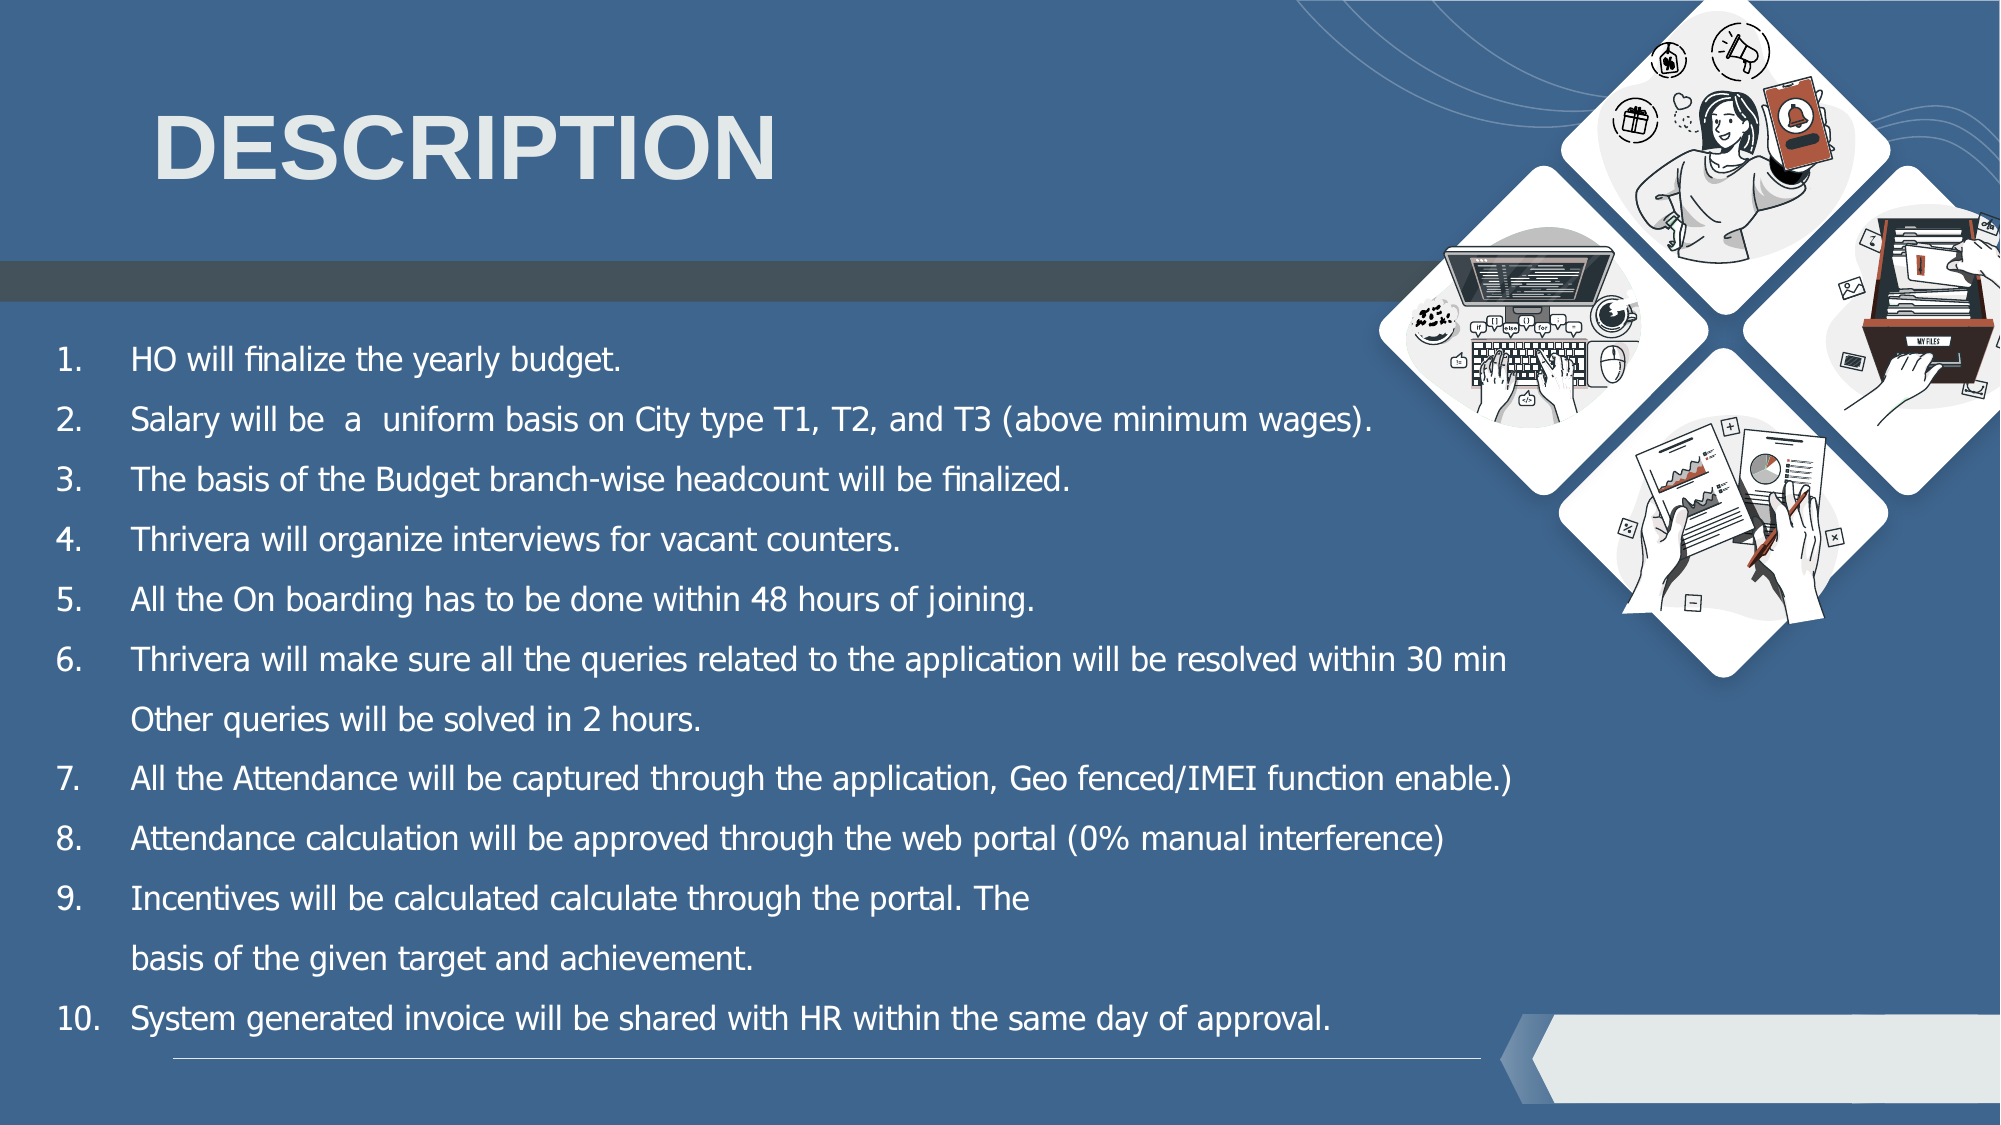

DESCRIPTION

HO will finalize the yearly budget.
Salary will be  a  uniform basis on City type T1, T2, and T3 (above minimum wages).
The basis of the Budget branch-wise headcount will be finalized.
Thrivera will organize interviews for vacant counters.
All the On boarding has to be done within 48 hours of joining.
Thrivera will make sure all the queries related to the application will be resolved within 30 min Other queries will be solved in 2 hours.
All the Attendance will be captured through the application, Geo fenced/IMEI function enable.)
Attendance calculation will be approved through the web portal (0% manual interference)
Incentives will be calculated calculate through the portal. The basis of the given target and achievement.
System generated invoice will be shared with HR within the same day of approval.